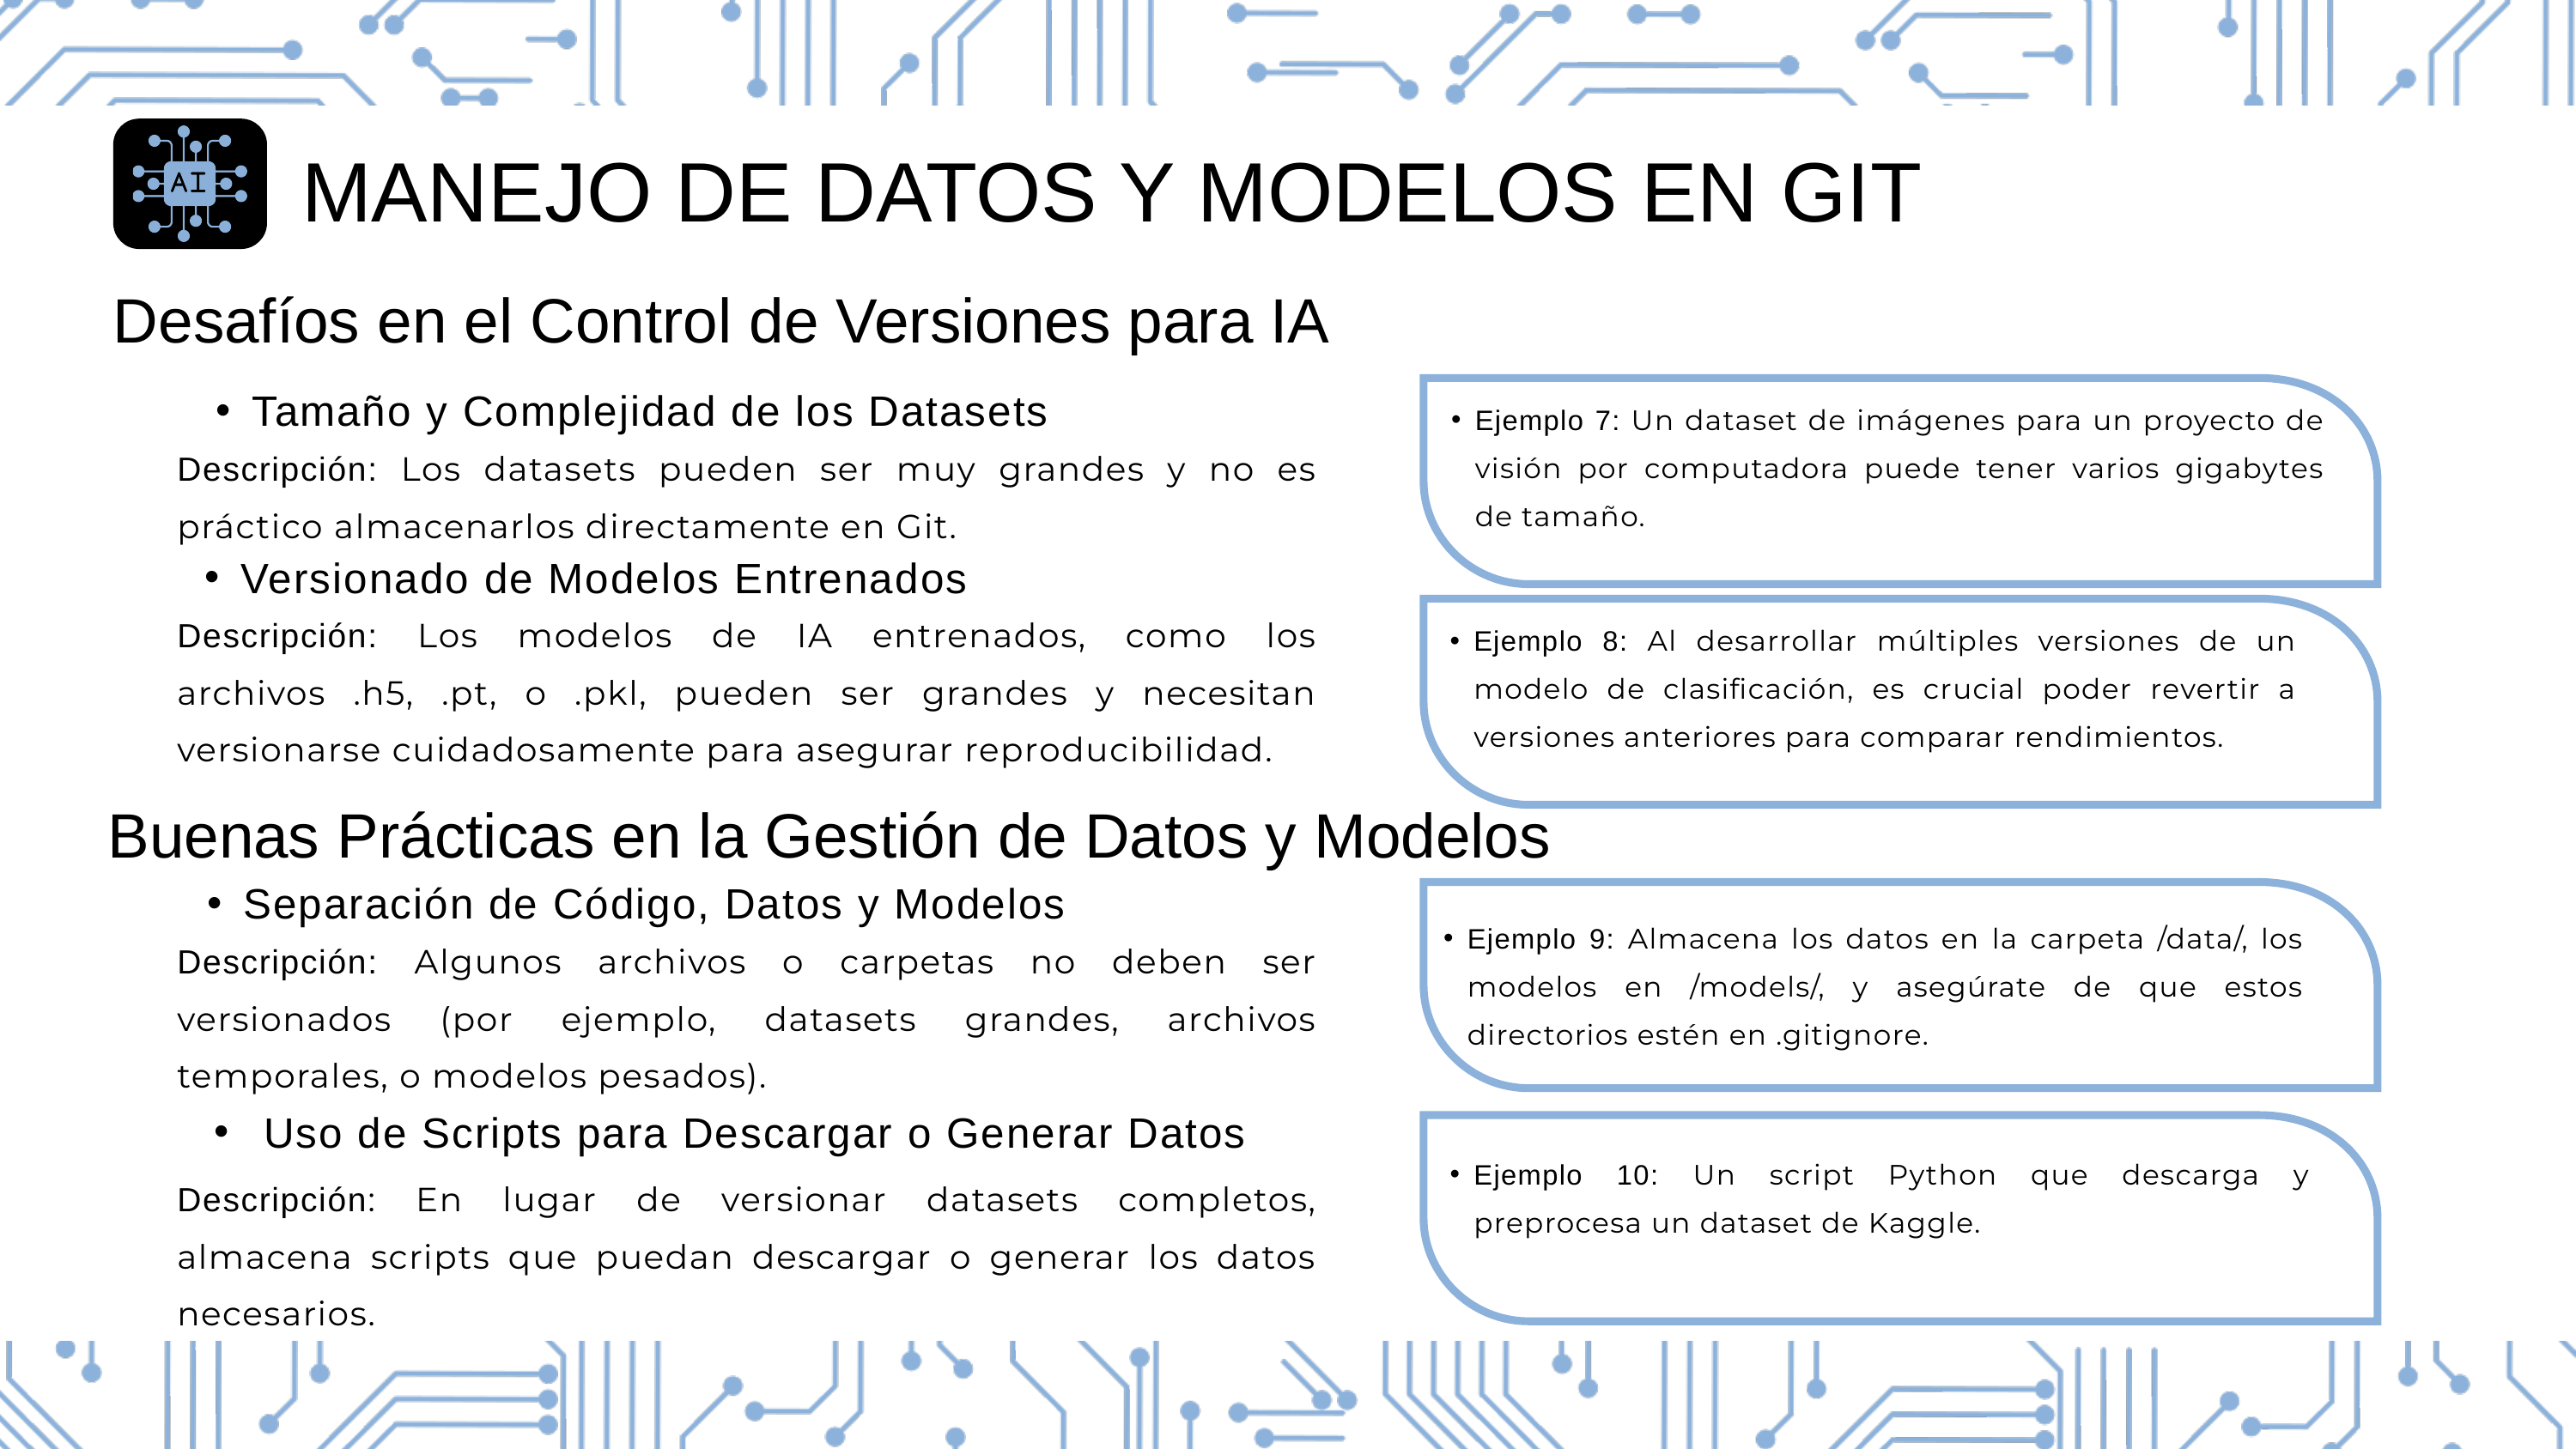

MANEJO DE DATOS Y MODELOS EN GIT

Desafíos en el Control de Versiones para IA
Tamaño y Complejidad de los Datasets

Ejemplo 7: Un dataset de imágenes para un proyecto de visión por computadora puede tener varios gigabytes de tamaño.
Descripción: Los datasets pueden ser muy grandes y no es práctico almacenarlos directamente en Git.
Versionado de Modelos Entrenados

Descripción: Los modelos de IA entrenados, como los archivos .h5, .pt, o .pkl, pueden ser grandes y necesitan versionarse cuidadosamente para asegurar reproducibilidad.
Ejemplo 8: Al desarrollar múltiples versiones de un modelo de clasificación, es crucial poder revertir a versiones anteriores para comparar rendimientos.
Buenas Prácticas en la Gestión de Datos y Modelos
Separación de Código, Datos y Modelos

Ejemplo 9: Almacena los datos en la carpeta /data/, los modelos en /models/, y asegúrate de que estos directorios estén en .gitignore.
Descripción: Algunos archivos o carpetas no deben ser versionados (por ejemplo, datasets grandes, archivos temporales, o modelos pesados).
 Uso de Scripts para Descargar o Generar Datos

Ejemplo 10: Un script Python que descarga y preprocesa un dataset de Kaggle.
Descripción: En lugar de versionar datasets completos, almacena scripts que puedan descargar o generar los datos necesarios.